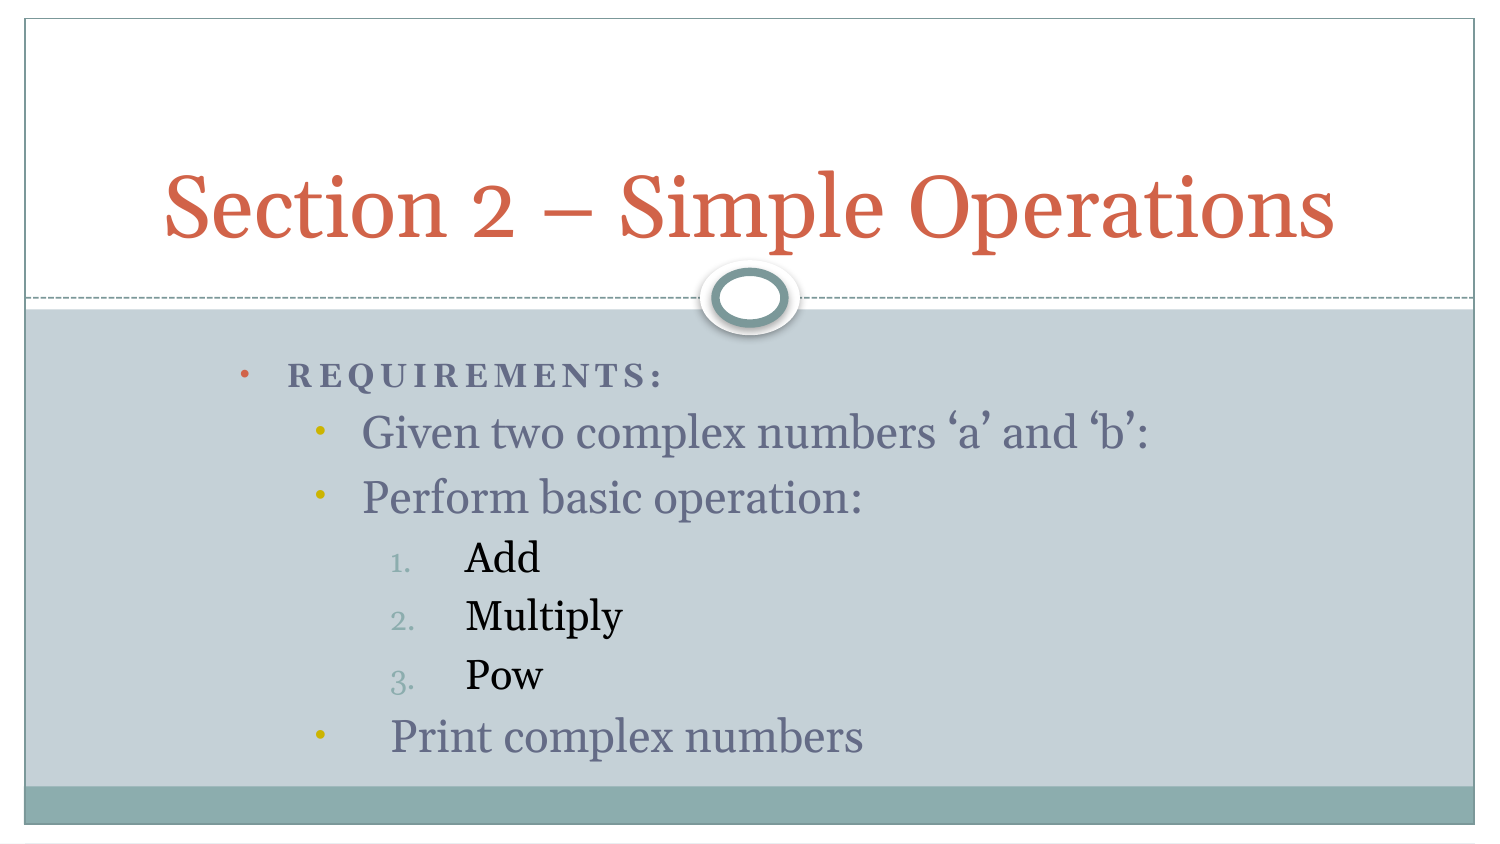

# Section 2 – Simple Operations
Requirements:
Given two complex numbers ‘a’ and ‘b’:
Perform basic operation:
Add
Multiply
Pow
Print complex numbers